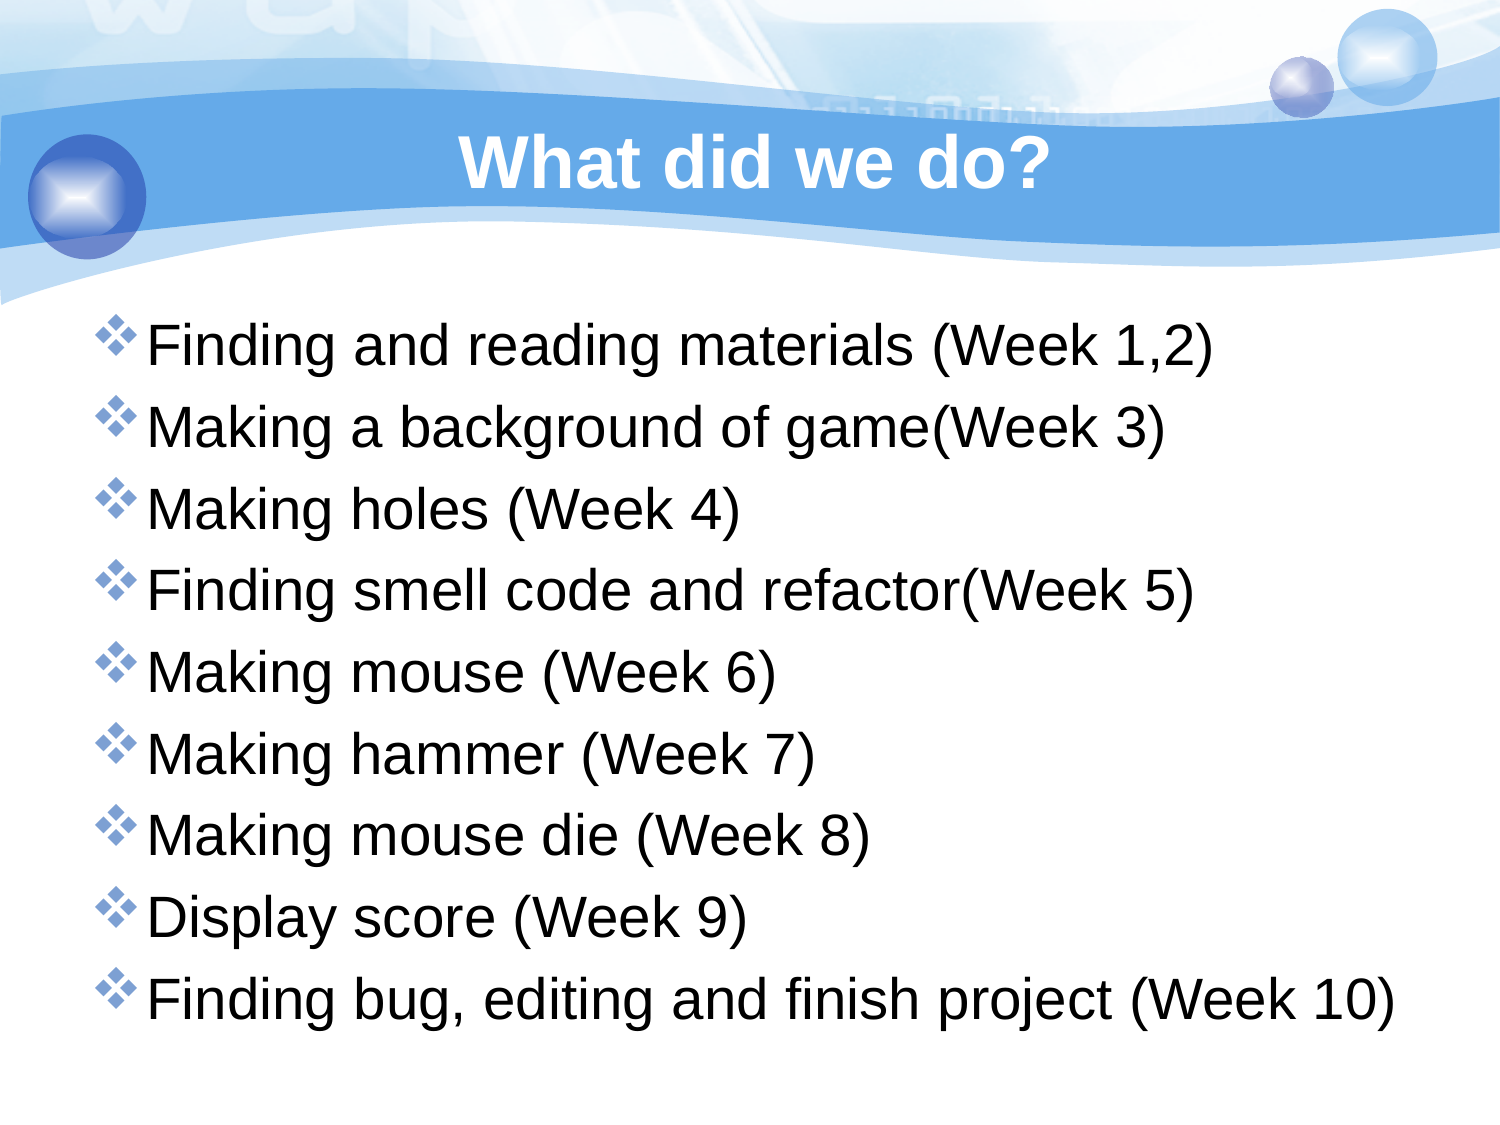

# What did we do?
Finding and reading materials (Week 1,2)
Making a background of game(Week 3)
Making holes (Week 4)
Finding smell code and refactor(Week 5)
Making mouse (Week 6)
Making hammer (Week 7)
Making mouse die (Week 8)
Display score (Week 9)
Finding bug, editing and finish project (Week 10)